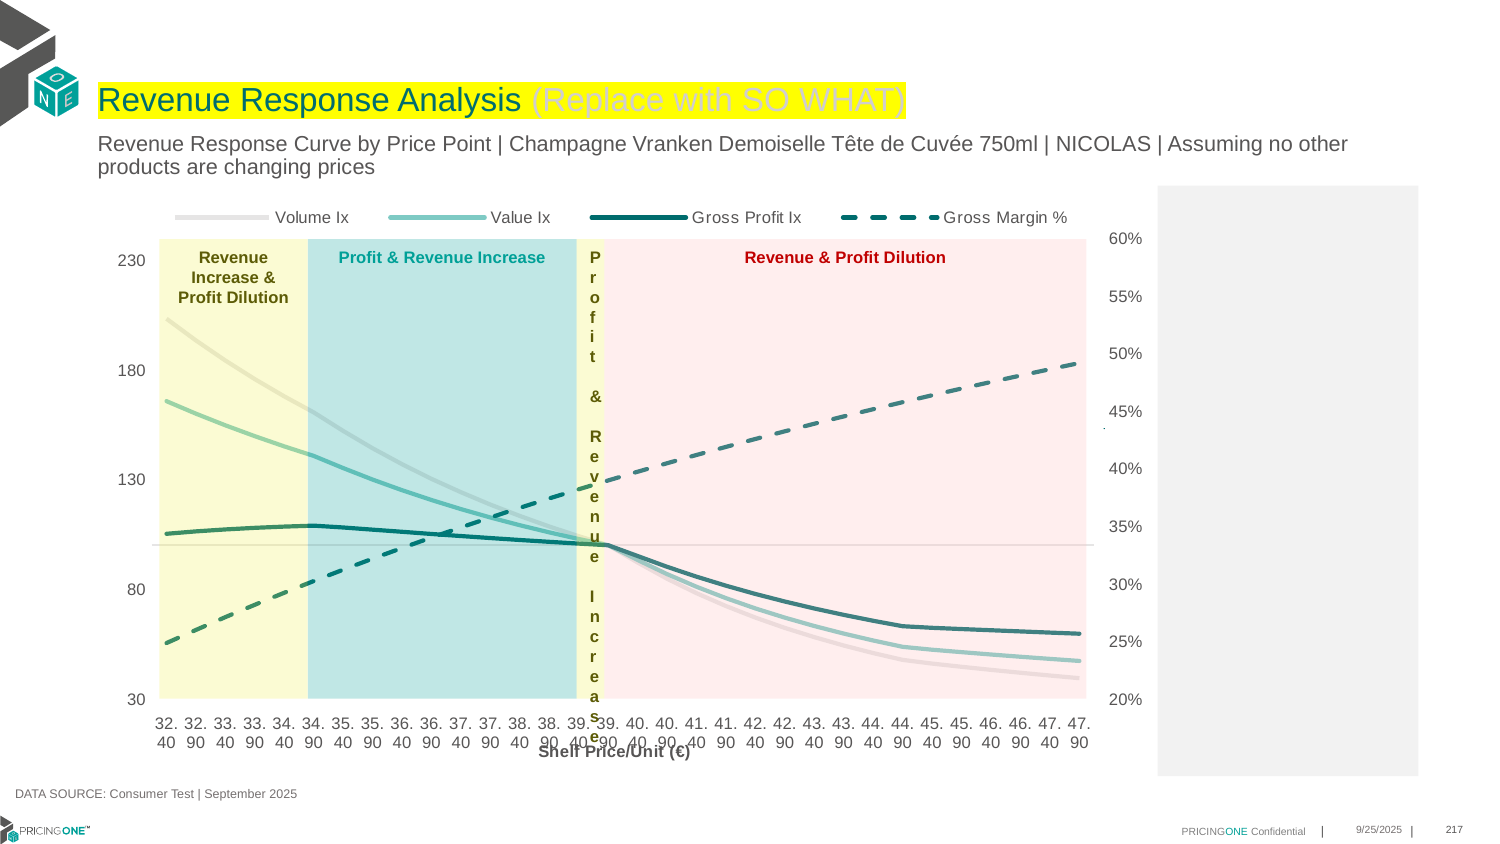

# Revenue Response Analysis (Replace with SO WHAT)

Revenue Response Curve by Price Point | Champagne Vranken Demoiselle Tête de Cuvée 750ml | NICOLAS | Assuming no other products are changing prices

### Chart:

| Category | Volume Ix | Value Ix | Gross Profit Ix | Gross Margin % |
|---|---|---|---|---|
| 32.40 | 203.30344952204783 | 165.72562998024978 | 105.23824328217857 | 0.2484133302476369 |
| 32.90 | 193.39012829351967 | 160.01128068508024 | 106.32559494162193 | 0.2598356200615025 |
| 33.40 | 184.23907781677295 | 154.69684044465964 | 107.21898406749789 | 0.2709159251504022 |
| 33.90 | 175.76904869894108 | 149.74056880023352 | 107.94205195384947 | 0.28166937758181204 |
| 34.40 | 167.90832955438907 | 145.1050928036346 | 108.51415299569065 | 0.29211022965184386 |
| 34.90 | 160.59406888717913 | 140.75737259833716 | 108.95142821598844 | 0.30225191690611547 |
| 35.40 | 152.14974087581584 | 135.22696044985898 | 108.11528178501293 | 0.31210711581987094 |
| 35.90 | 144.22733292575032 | 129.961512079973 | 107.12369451189939 | 0.3216877966580343 |
| 36.40 | 136.96138925208015 | 125.10262434100763 | 106.13127515142264 | 0.3310052719786656 |
| 36.90 | 130.29382229608996 | 120.62024992352178 | 105.15447402573754 | 0.340070241193047 |
| 37.40 | 124.16912313662824 | 116.48401410408475 | 104.2044337398281 | 0.3488928315514287 |
| 37.90 | 118.53510215354328 | 112.66405539335732 | 103.28804918363875 | 0.35748263588452334 |
| 38.40 | 113.34339105643278 | 109.13169420997536 | 102.40895482723373 | 0.36584874739644363 |
| 38.90 | 108.54971112650816 | 105.85991379425086 | 101.56839012815178 | 0.37399979177438136 |
| 39.40 | 104.1139371162805 | 102.82366211233247 | 100.76591892319502 | 0.38194395685338656 |
| 39.90 | 100.0 | 100.0 | 100.0 | 0.38968902005071254 |
| 40.40 | 92.1442021350868 | 93.2917445053873 | 95.1073065347511 | 0.3972423737629563 |
| 40.90 | 84.73906202115391 | 86.85101201276318 | 90.18901289554965 | 0.40461104890032856 |
| 41.40 | 78.15175920306228 | 81.07464193317912 | 85.69119682920623 | 0.4118017367155419 |
| 41.90 | 72.27911875583113 | 75.88466935802413 | 81.57631032412002 | 0.41882080906977154 |
| 42.40 | 67.03099904310834 | 71.21190544734651 | 77.80866294253312 | 0.42567433726470366 |
| 42.90 | 62.32887244376675 | 66.99520167263869 | 74.35482428131023 | 0.4323681095576557 |
| 43.40 | 58.10450058426023 | 63.18071710242334 | 71.18386837219506 | 0.43890764746597777 |
| 43.90 | 54.29871037685929 | 59.72120221110543 | 68.2674892157398 | 0.44529822095725347 |
| 44.40 | 50.86027246368373 | 56.5753084925392 | 65.58001220334675 | 0.4515448626131404 |
| 44.90 | 47.744882204995974 | 53.706931993922645 | 63.0983246620342 | 0.4576523808468471 |
| 45.40 | 46.0635891791156 | 52.390221650961756 | 62.3576524688437 | 0.4636253722472121 |
| 45.90 | 44.59615001871274 | 51.277400544931325 | 61.80522604519674 | 0.46946823311597885 |
| 46.40 | 43.200408330739506 | 50.211412956084764 | 61.26009218863171 | 0.47518517025912566 |
| 46.90 | 41.87187593809507 | 49.1896532333577 | 60.72265891904289 | 0.48078021108791963 |
| 47.40 | 40.60639932421444 | 48.20969122912025 | 60.19325303353005 | 0.48625721308066316 |
| 47.90 | 39.40013185932877 | 47.26925956772592 | 59.672131851440945 | 0.49161987265184626 |
Revenue Increase & Profit Dilution
Profit & Revenue Increase
Profit & Revenue Increase
Revenue & Profit Dilution

DATA SOURCE: Consumer Test | September 2025

9/25/2025
217